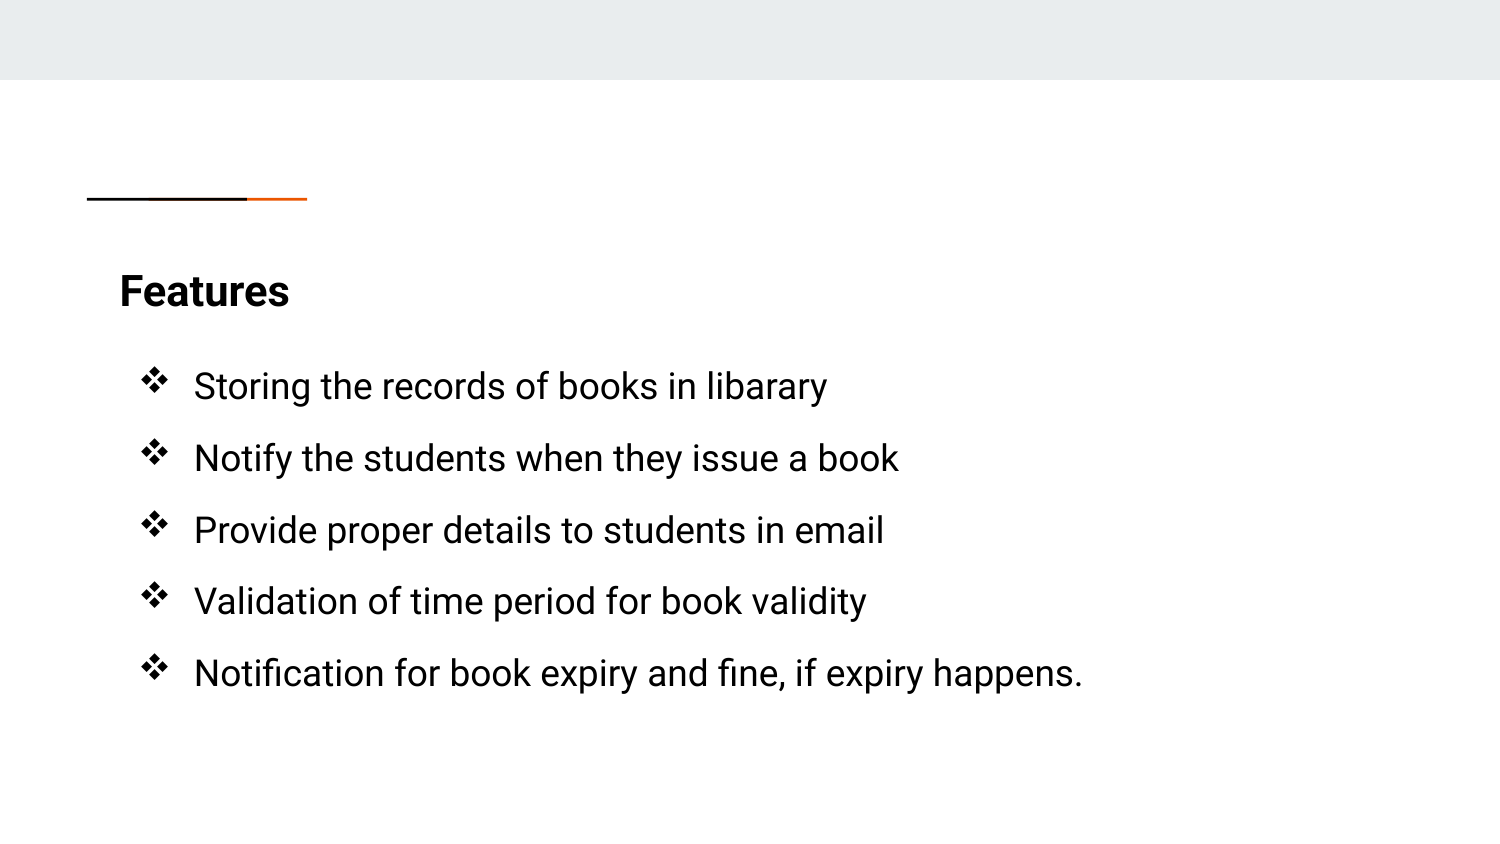

# Features

Storing the records of books in libarary
Notify the students when they issue a book
Provide proper details to students in email
Validation of time period for book validity
Notification for book expiry and fine, if expiry happens.